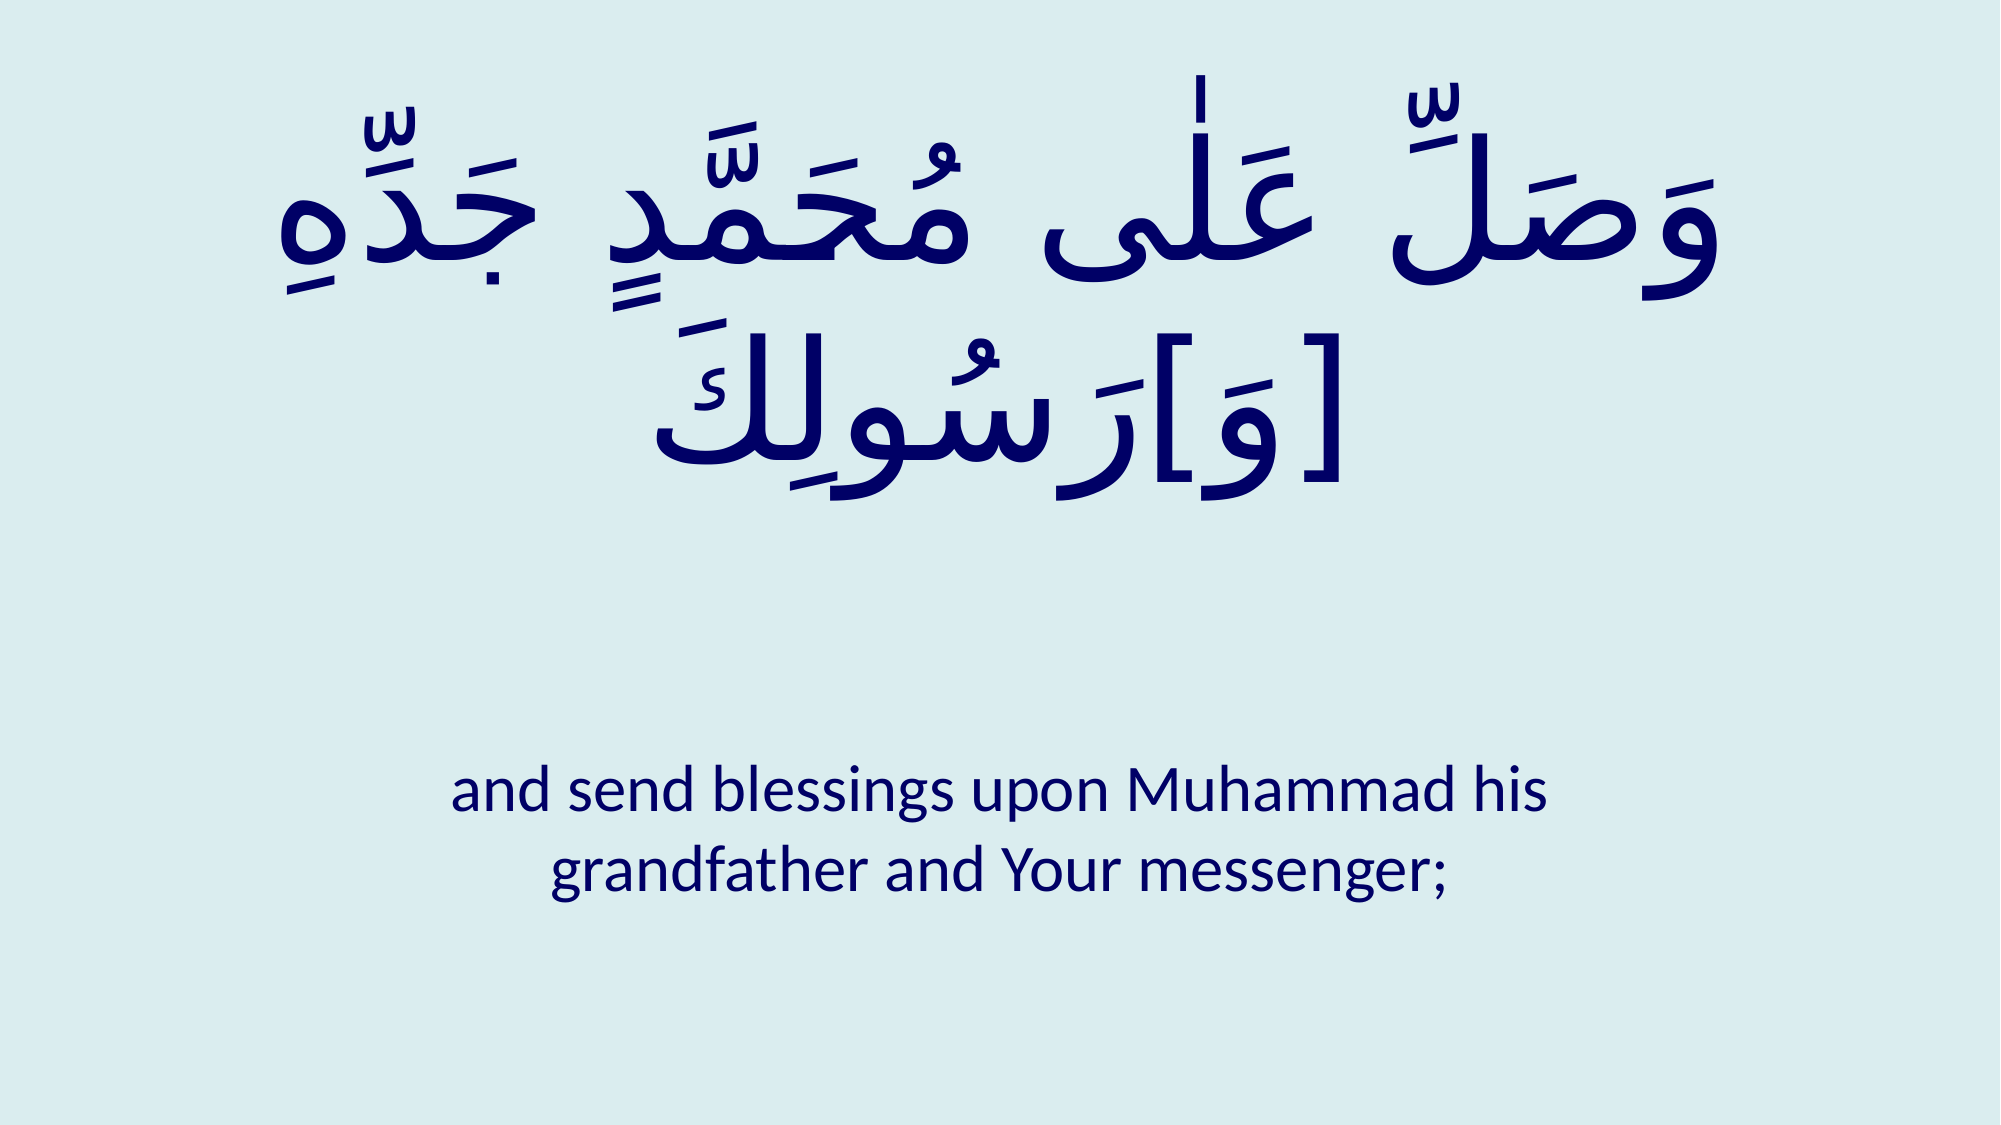

# وَصَلِّ عَلٰى مُحَمَّدٍ جَدِّهِ [وَ]رَسُولِكَ
and send blessings upon Muhammad his grandfather and Your messenger;